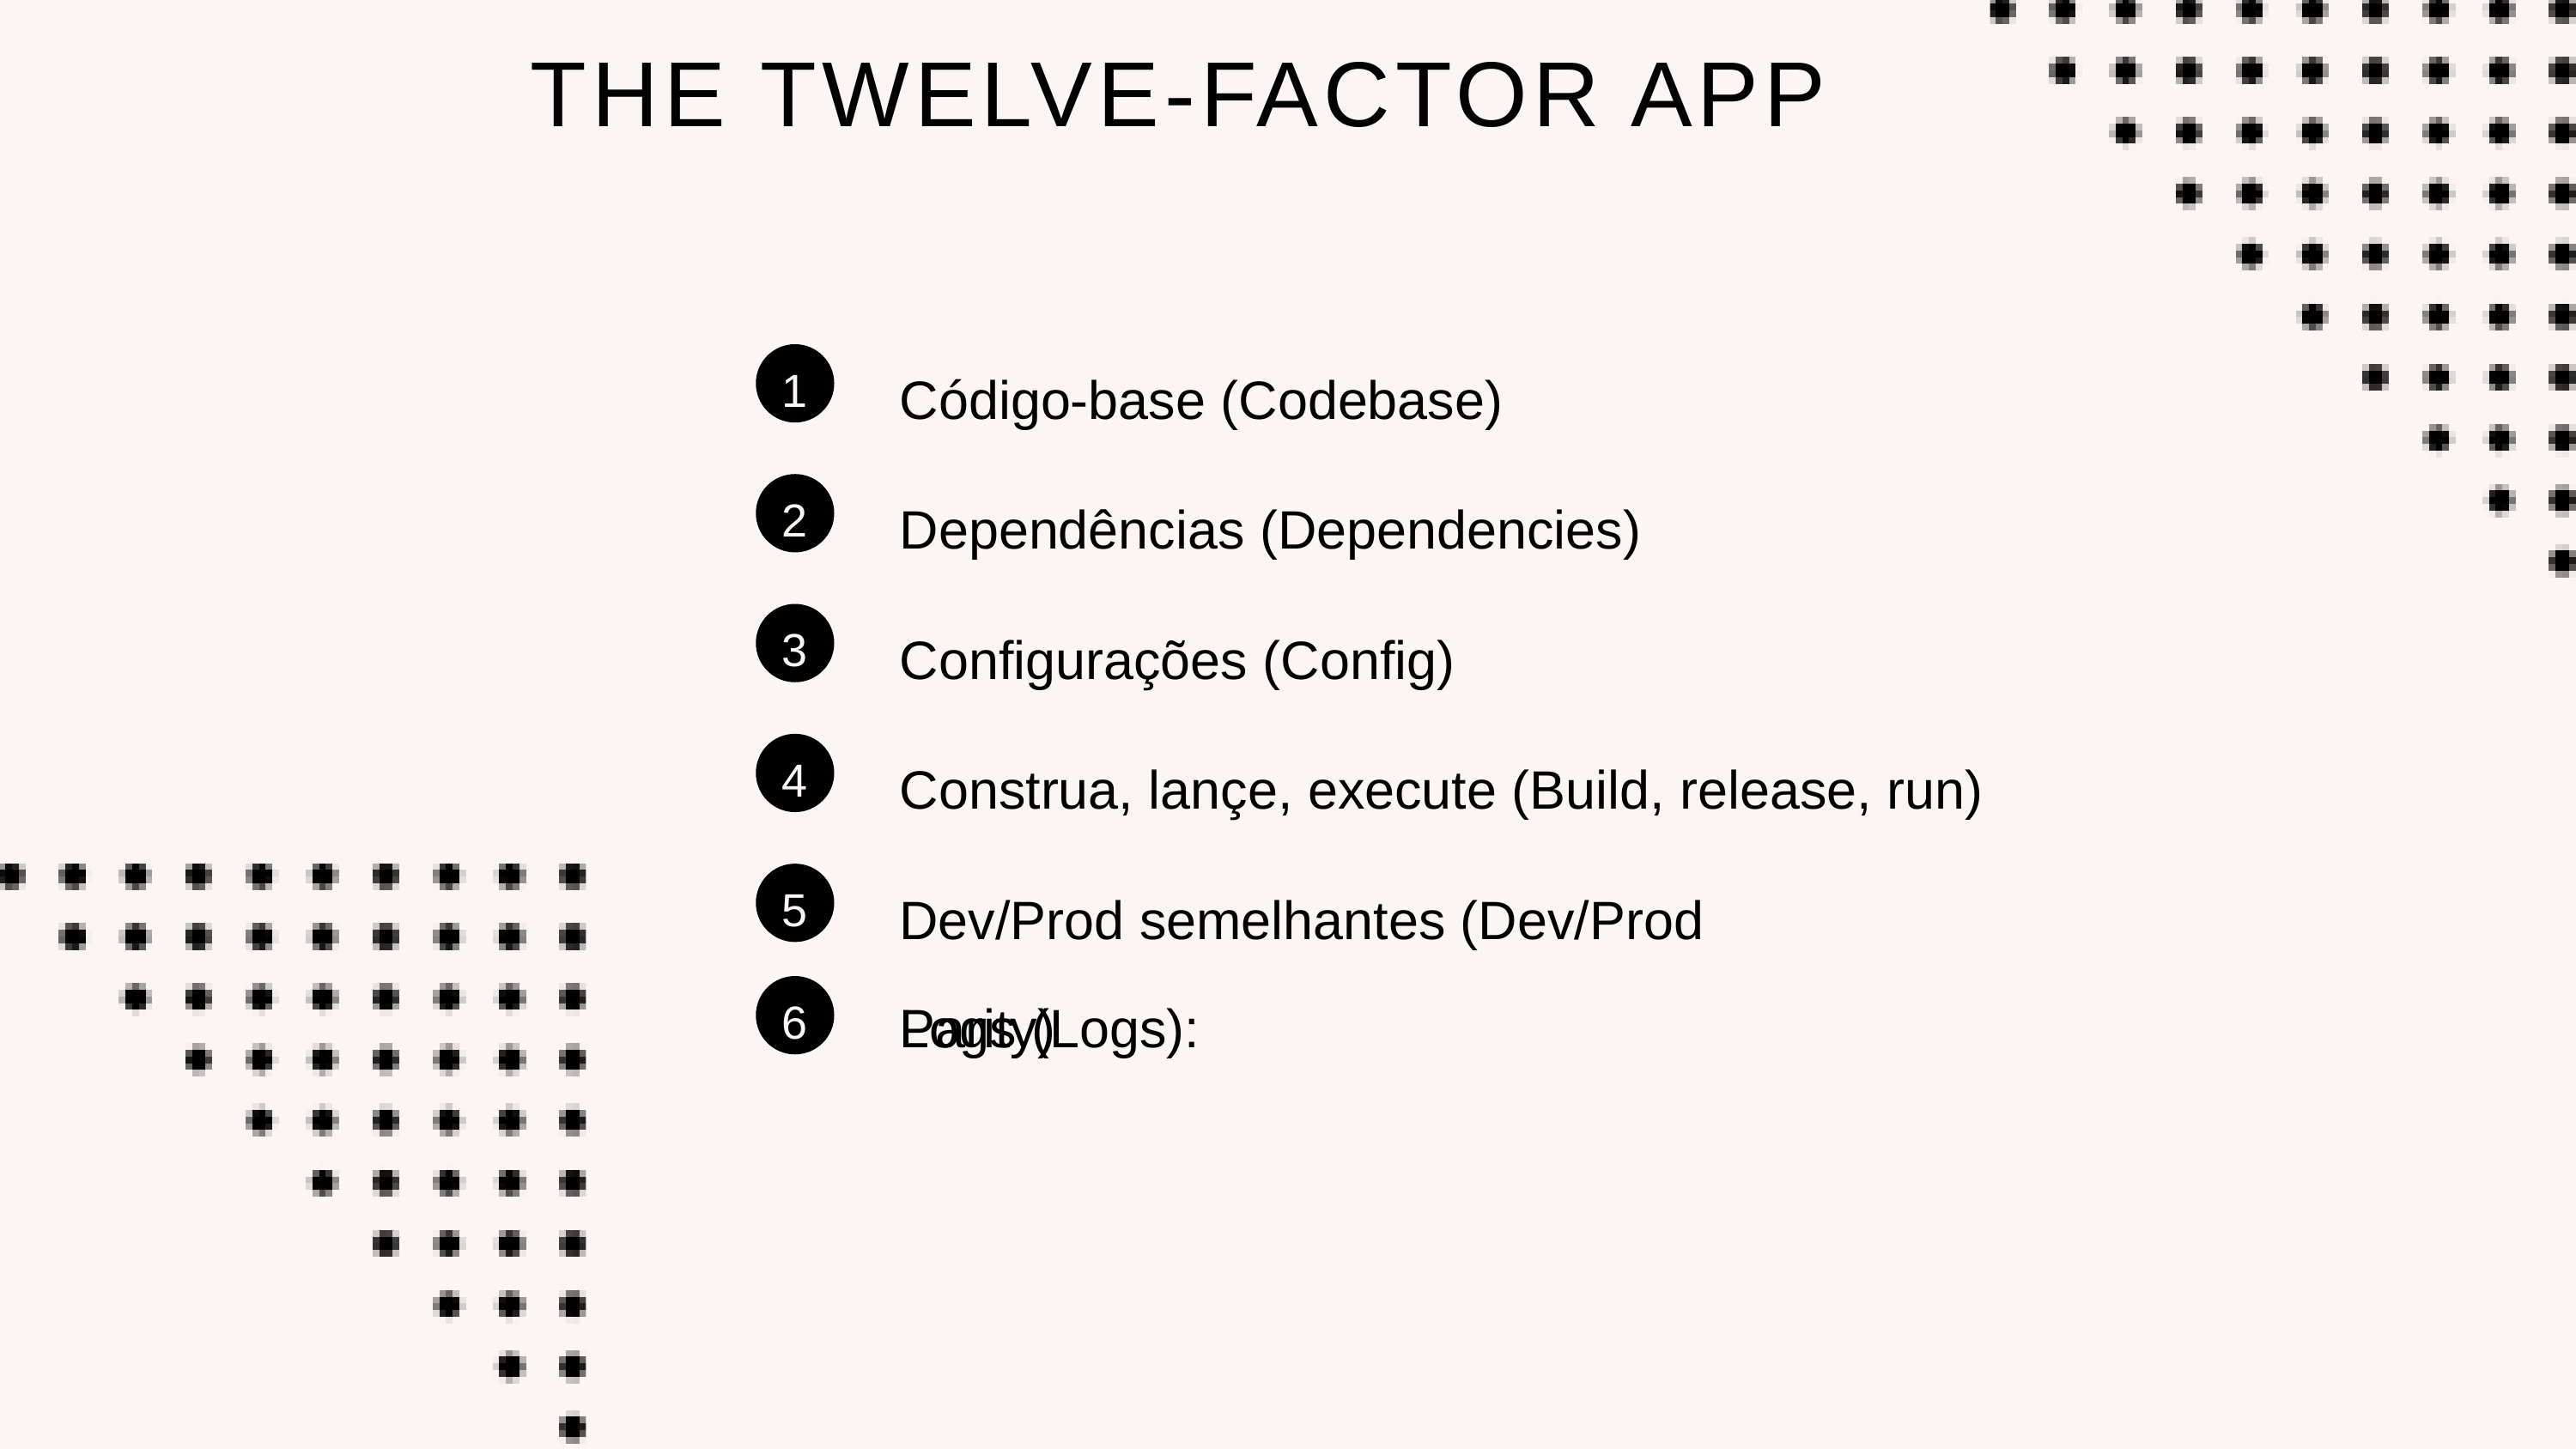

THE TWELVE-FACTOR APP
Código-base (Codebase)
1

Dependências (Dependencies)
2

Configurações (Config)
3

Construa, lançe, execute (Build, release, run)
4

Dev/Prod semelhantes (Dev/Prod Parity)
5

Logs (Logs):
6